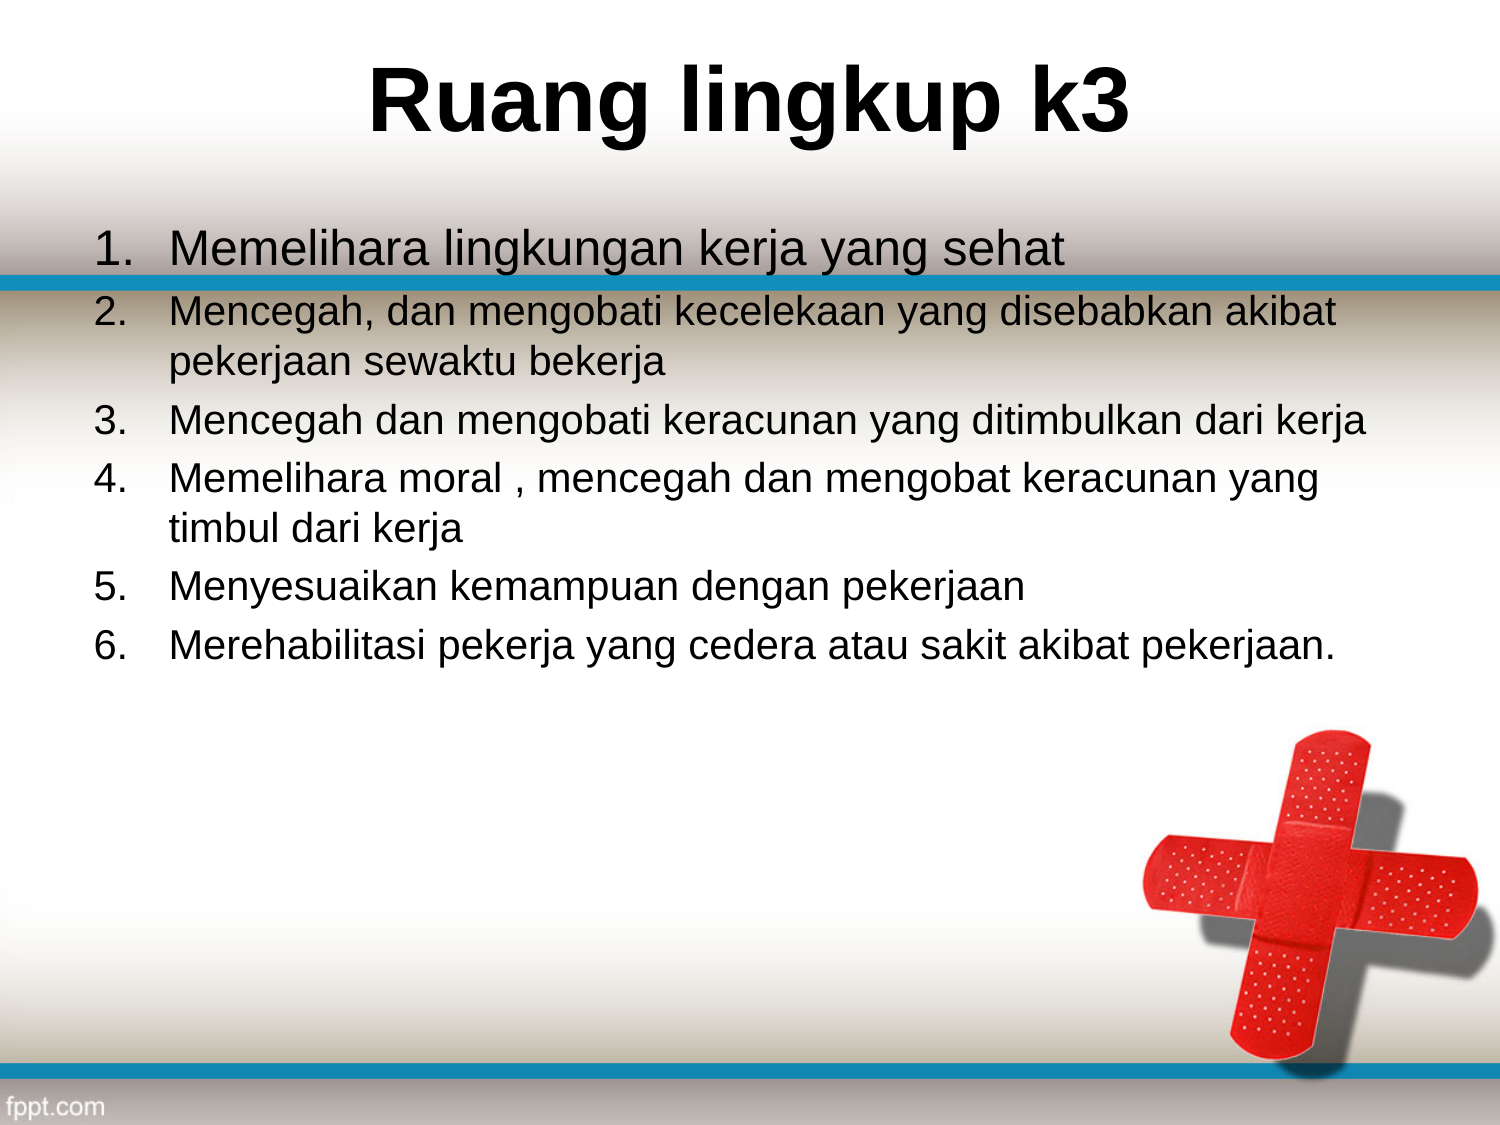

# Ruang lingkup k3

Memelihara lingkungan kerja yang sehat
Mencegah, dan mengobati kecelekaan yang disebabkan akibat pekerjaan sewaktu bekerja
Mencegah dan mengobati keracunan yang ditimbulkan dari kerja
Memelihara moral , mencegah dan mengobat keracunan yang timbul dari kerja
Menyesuaikan kemampuan dengan pekerjaan
Merehabilitasi pekerja yang cedera atau sakit akibat pekerjaan.